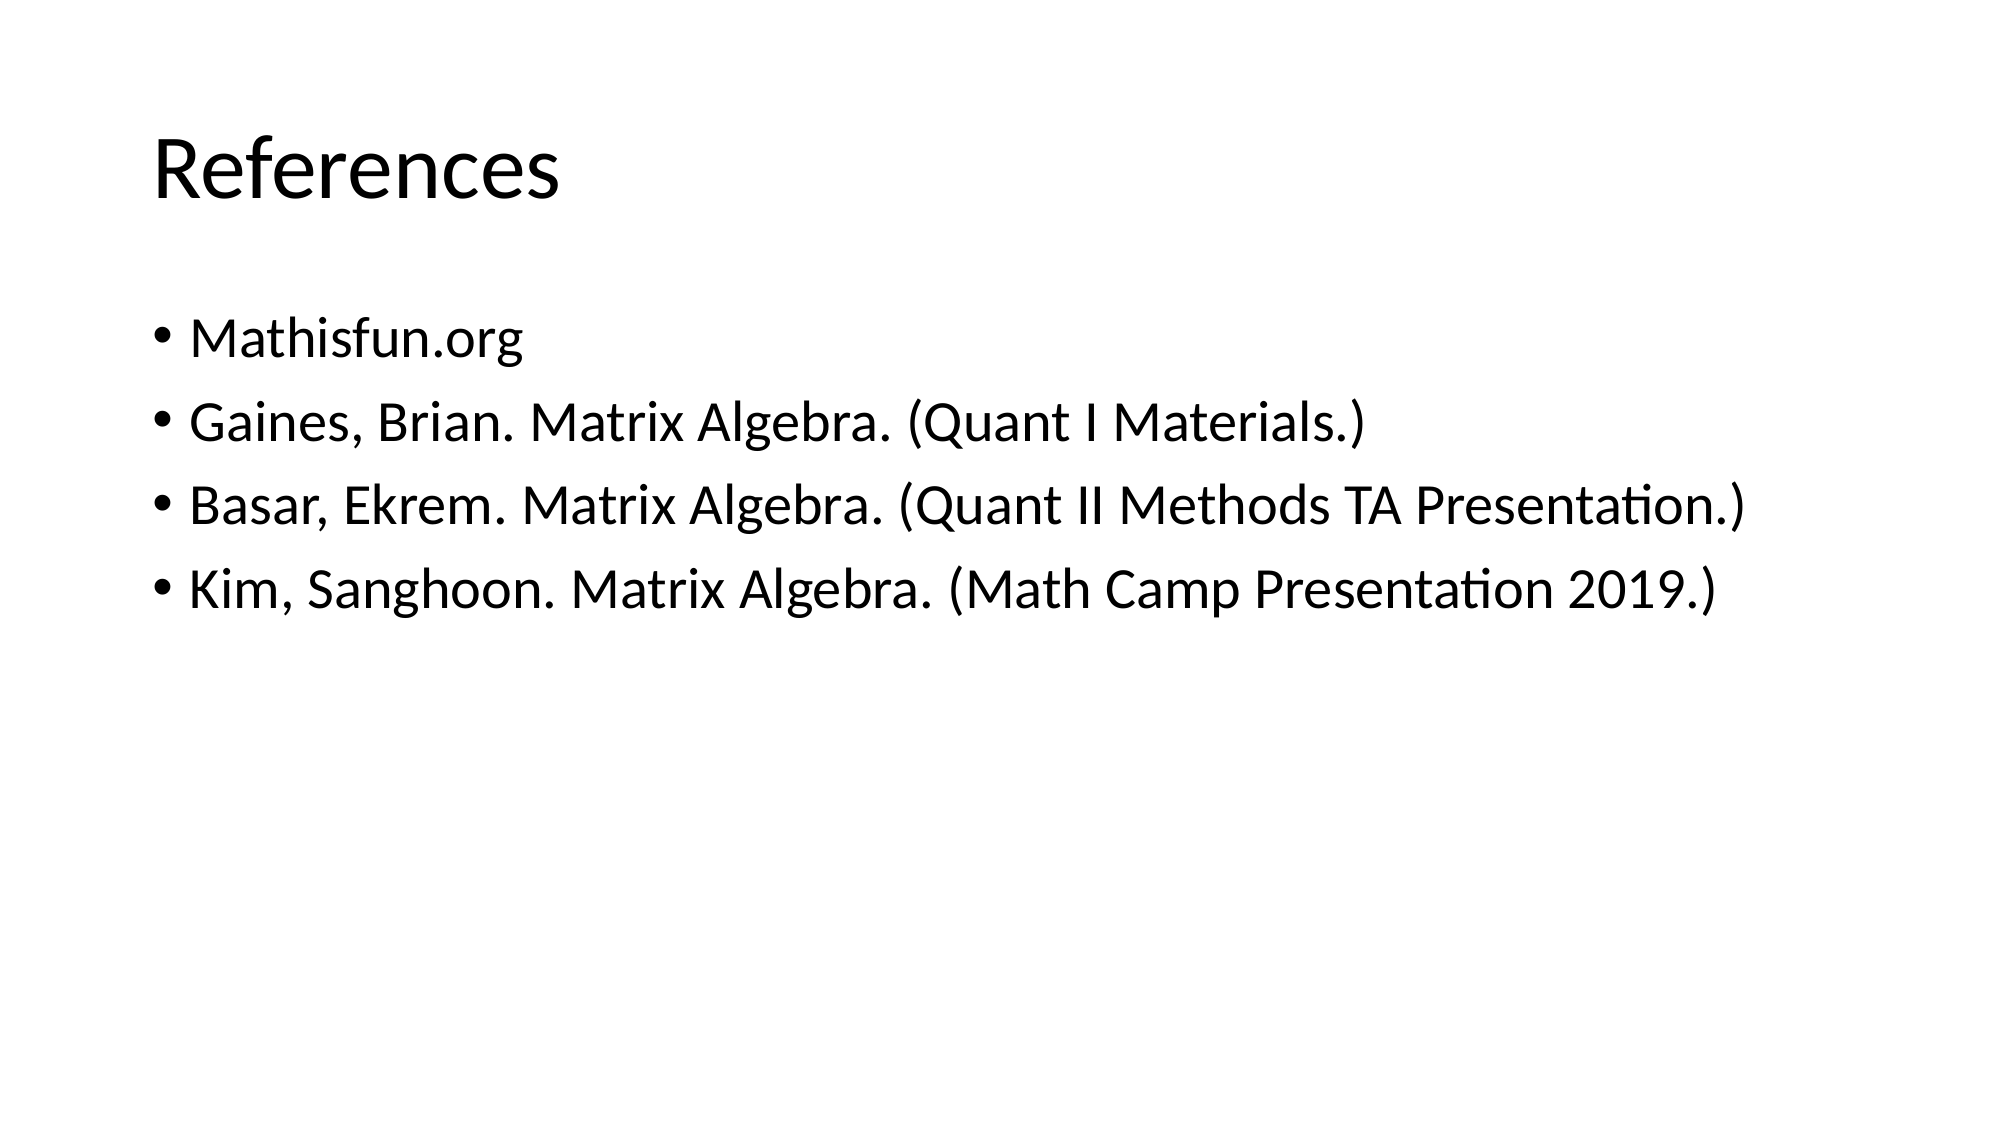

# References
Mathisfun.org
Gaines, Brian. Matrix Algebra. (Quant I Materials.)
Basar, Ekrem. Matrix Algebra. (Quant II Methods TA Presentation.)
Kim, Sanghoon. Matrix Algebra. (Math Camp Presentation 2019.)